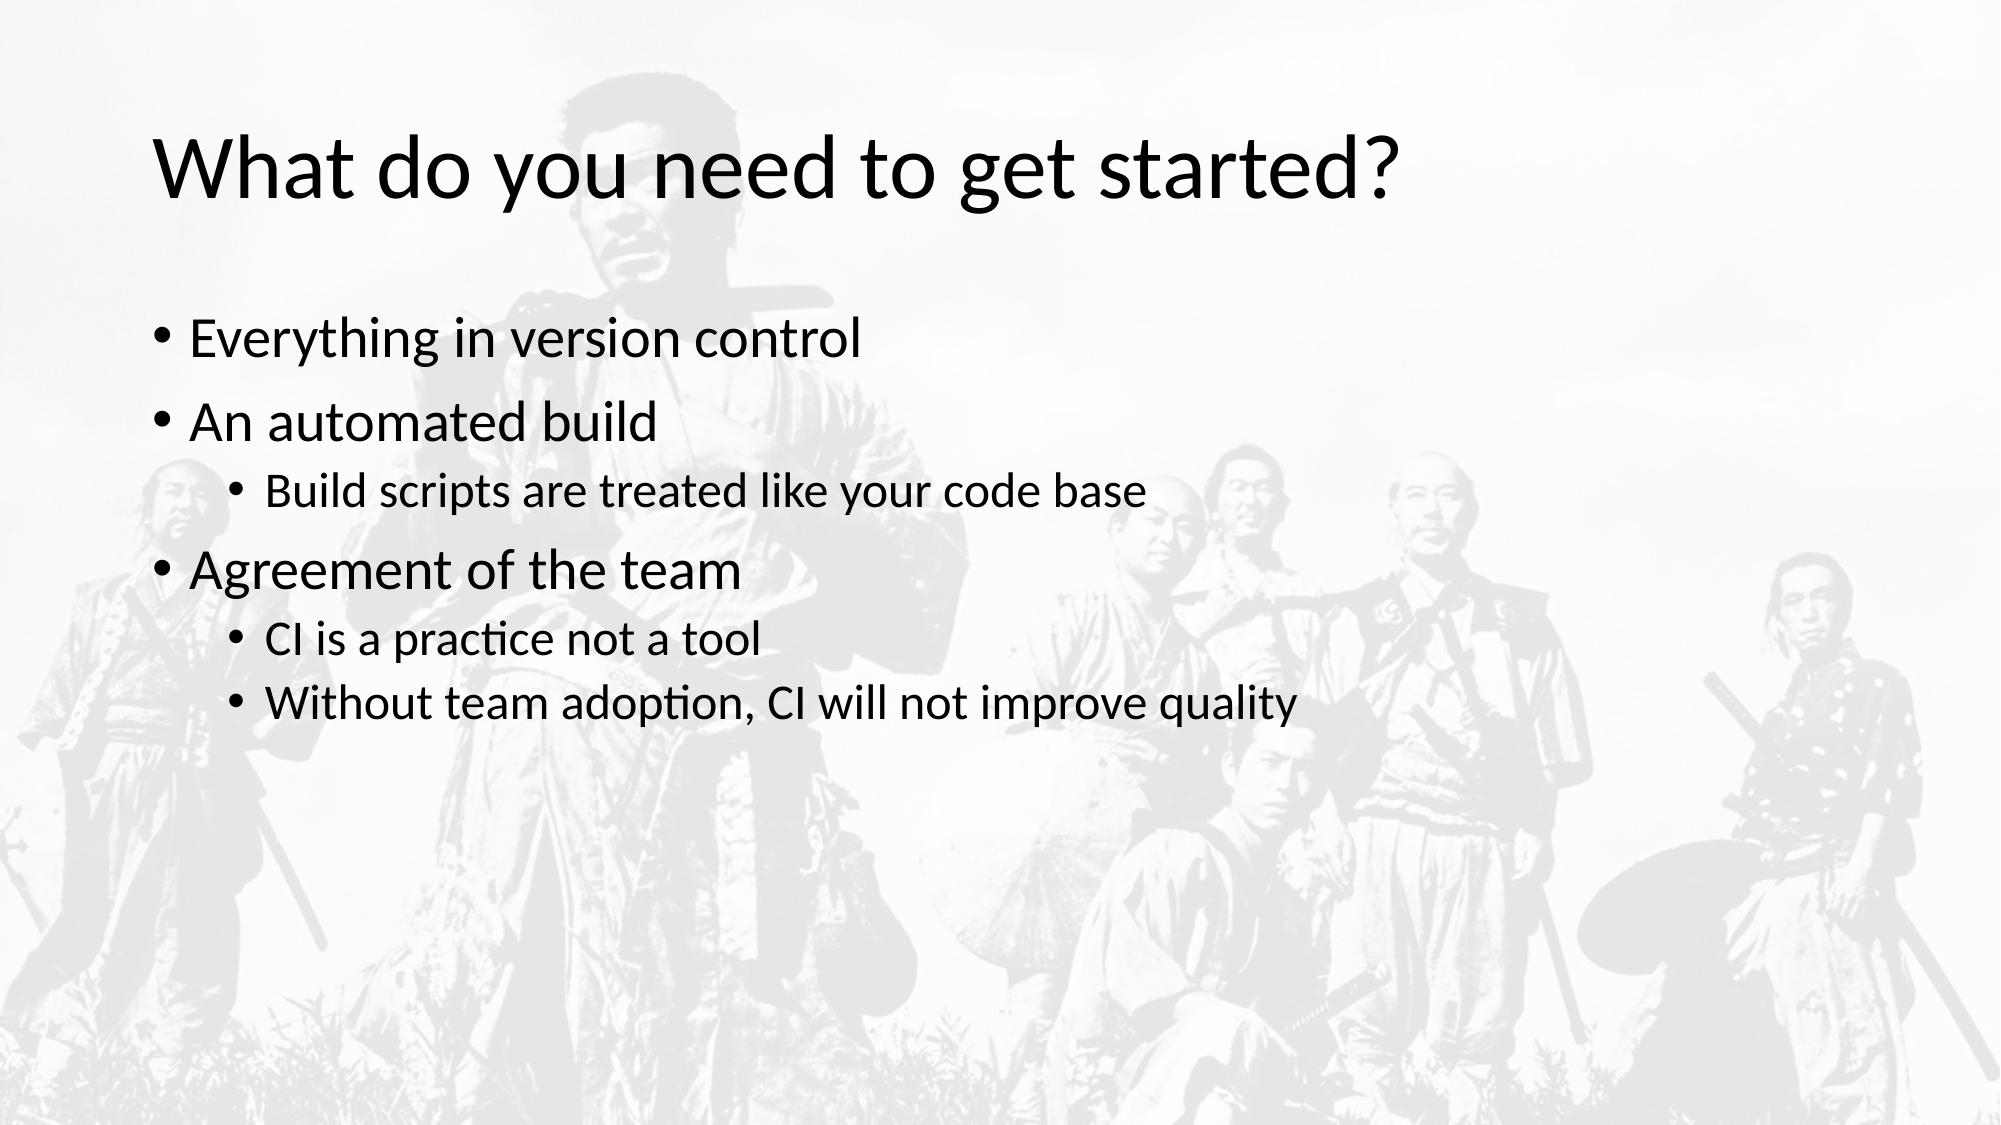

# What do you need to get started?
Everything in version control
An automated build
Build scripts are treated like your code base
Agreement of the team
CI is a practice not a tool
Without team adoption, CI will not improve quality